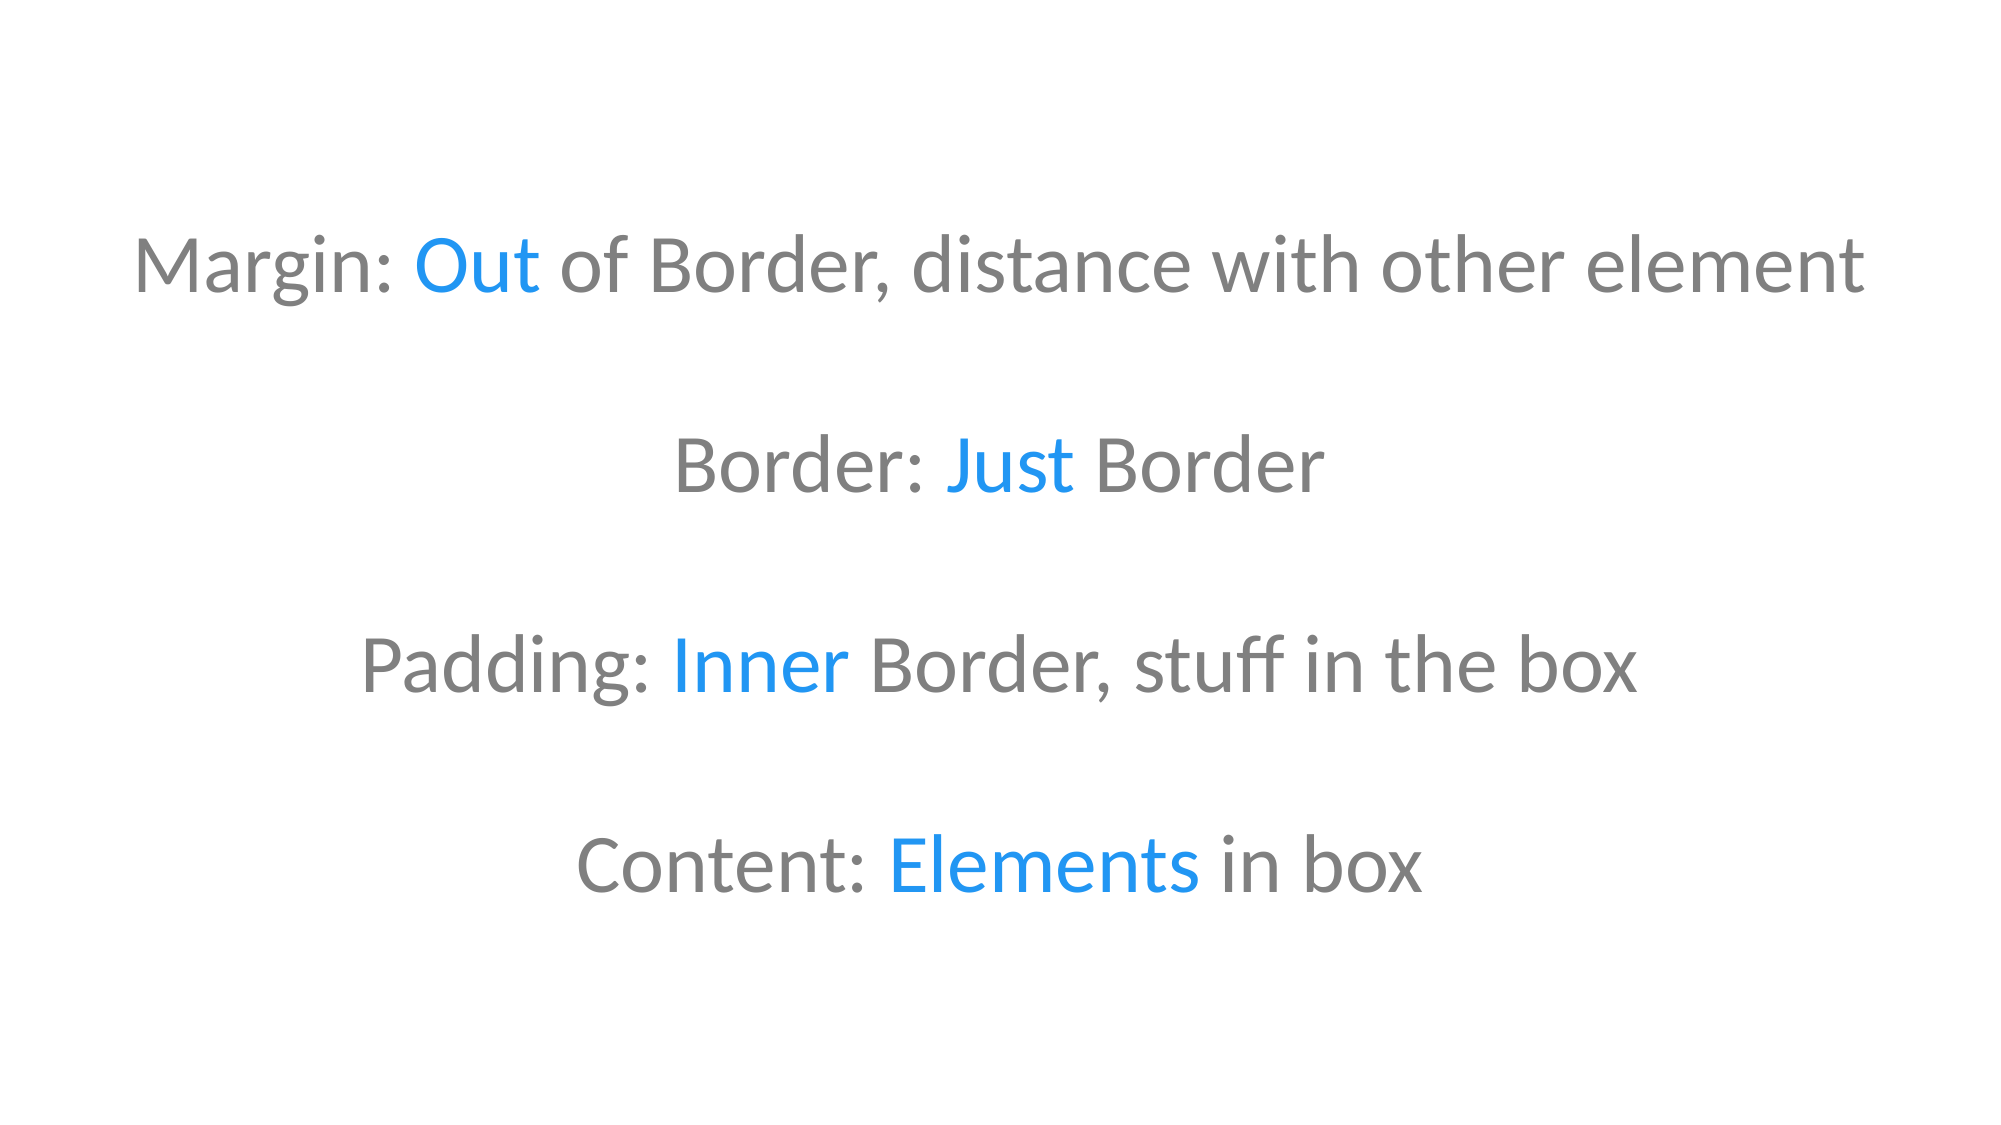

Margin: Out of Border, distance with other element

Border: Just Border

Padding: Inner Border, stuff in the box

Content: Elements in box